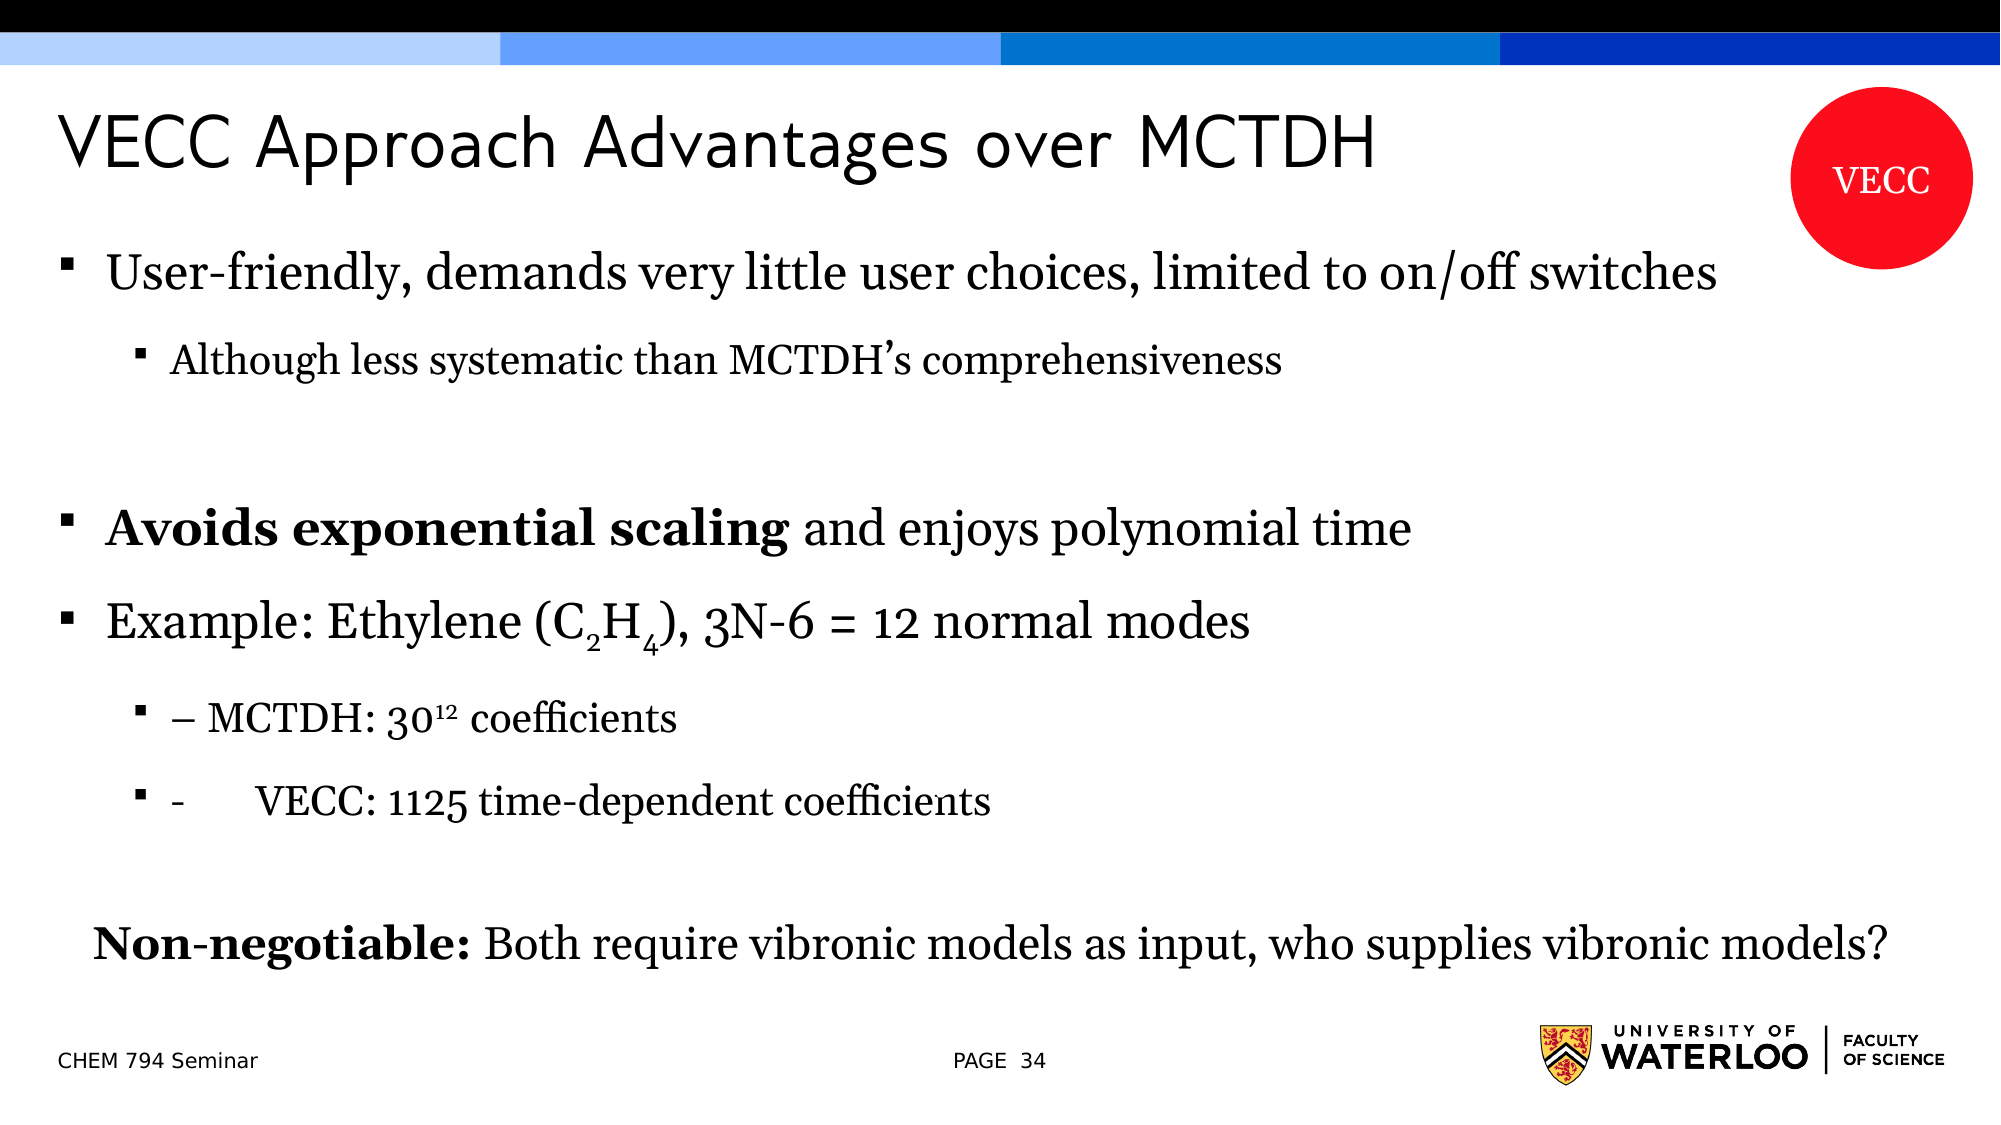

# VECC Approach Advantages over MCTDH
VECC
User-friendly, demands very little user choices, limited to on/off switches
Although less systematic than MCTDH’s comprehensiveness

Avoids exponential scaling and enjoys polynomial time
Example: Ethylene (C2H4), 3N-6 = 12 normal modes
– MCTDH: 3012  coefficients
-       VECC: 1125 time-dependent coefficients

✓
Non-negotiable: Both require vibronic models as input, who supplies vibronic models?
CHEM 794 Seminar
PAGE  34